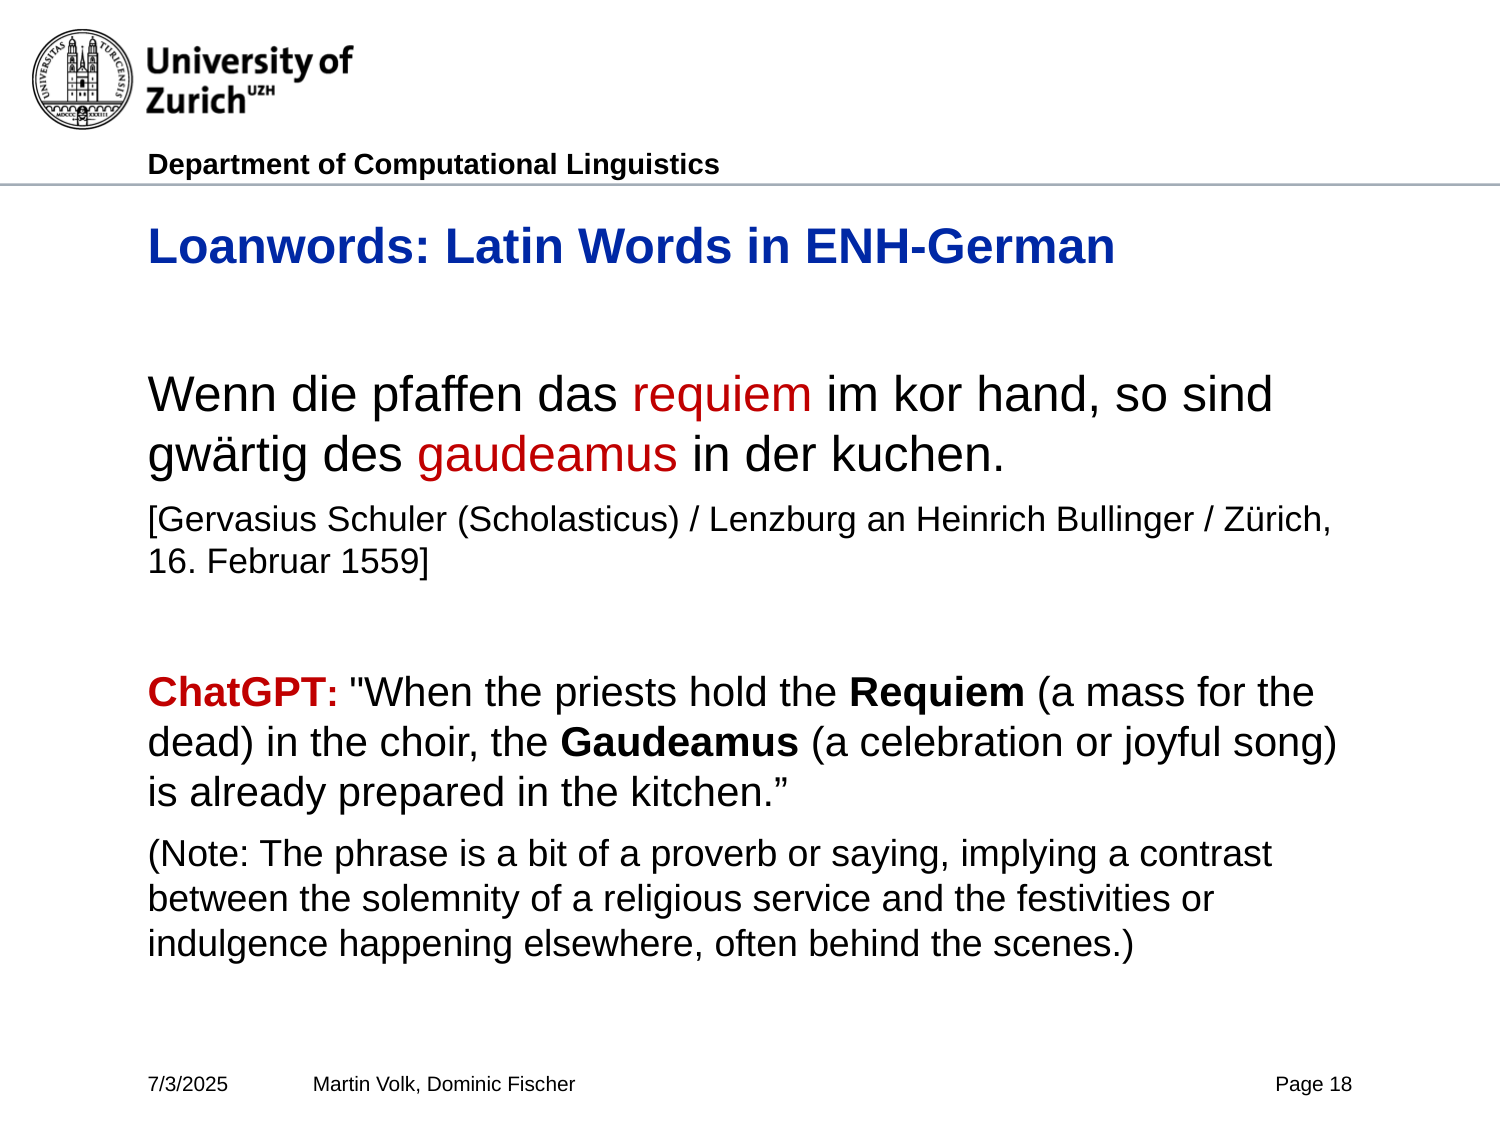

# Loanwords: Latin Words in ENH-German
Wenn die pfaffen das requiem im kor hand, so sind gwärtig des gaudeamus in der kuchen.
[Gervasius Schuler (Scholasticus) / Lenzburg an Heinrich Bullinger / Zürich, 16. Februar 1559]

ChatGPT: "When the priests hold the Requiem (a mass for the dead) in the choir, the Gaudeamus (a celebration or joyful song) is already prepared in the kitchen.”
(Note: The phrase is a bit of a proverb or saying, implying a contrast between the solemnity of a religious service and the festivities or indulgence happening elsewhere, often behind the scenes.)
7/3/2025
Martin Volk, Dominic Fischer
Page 18